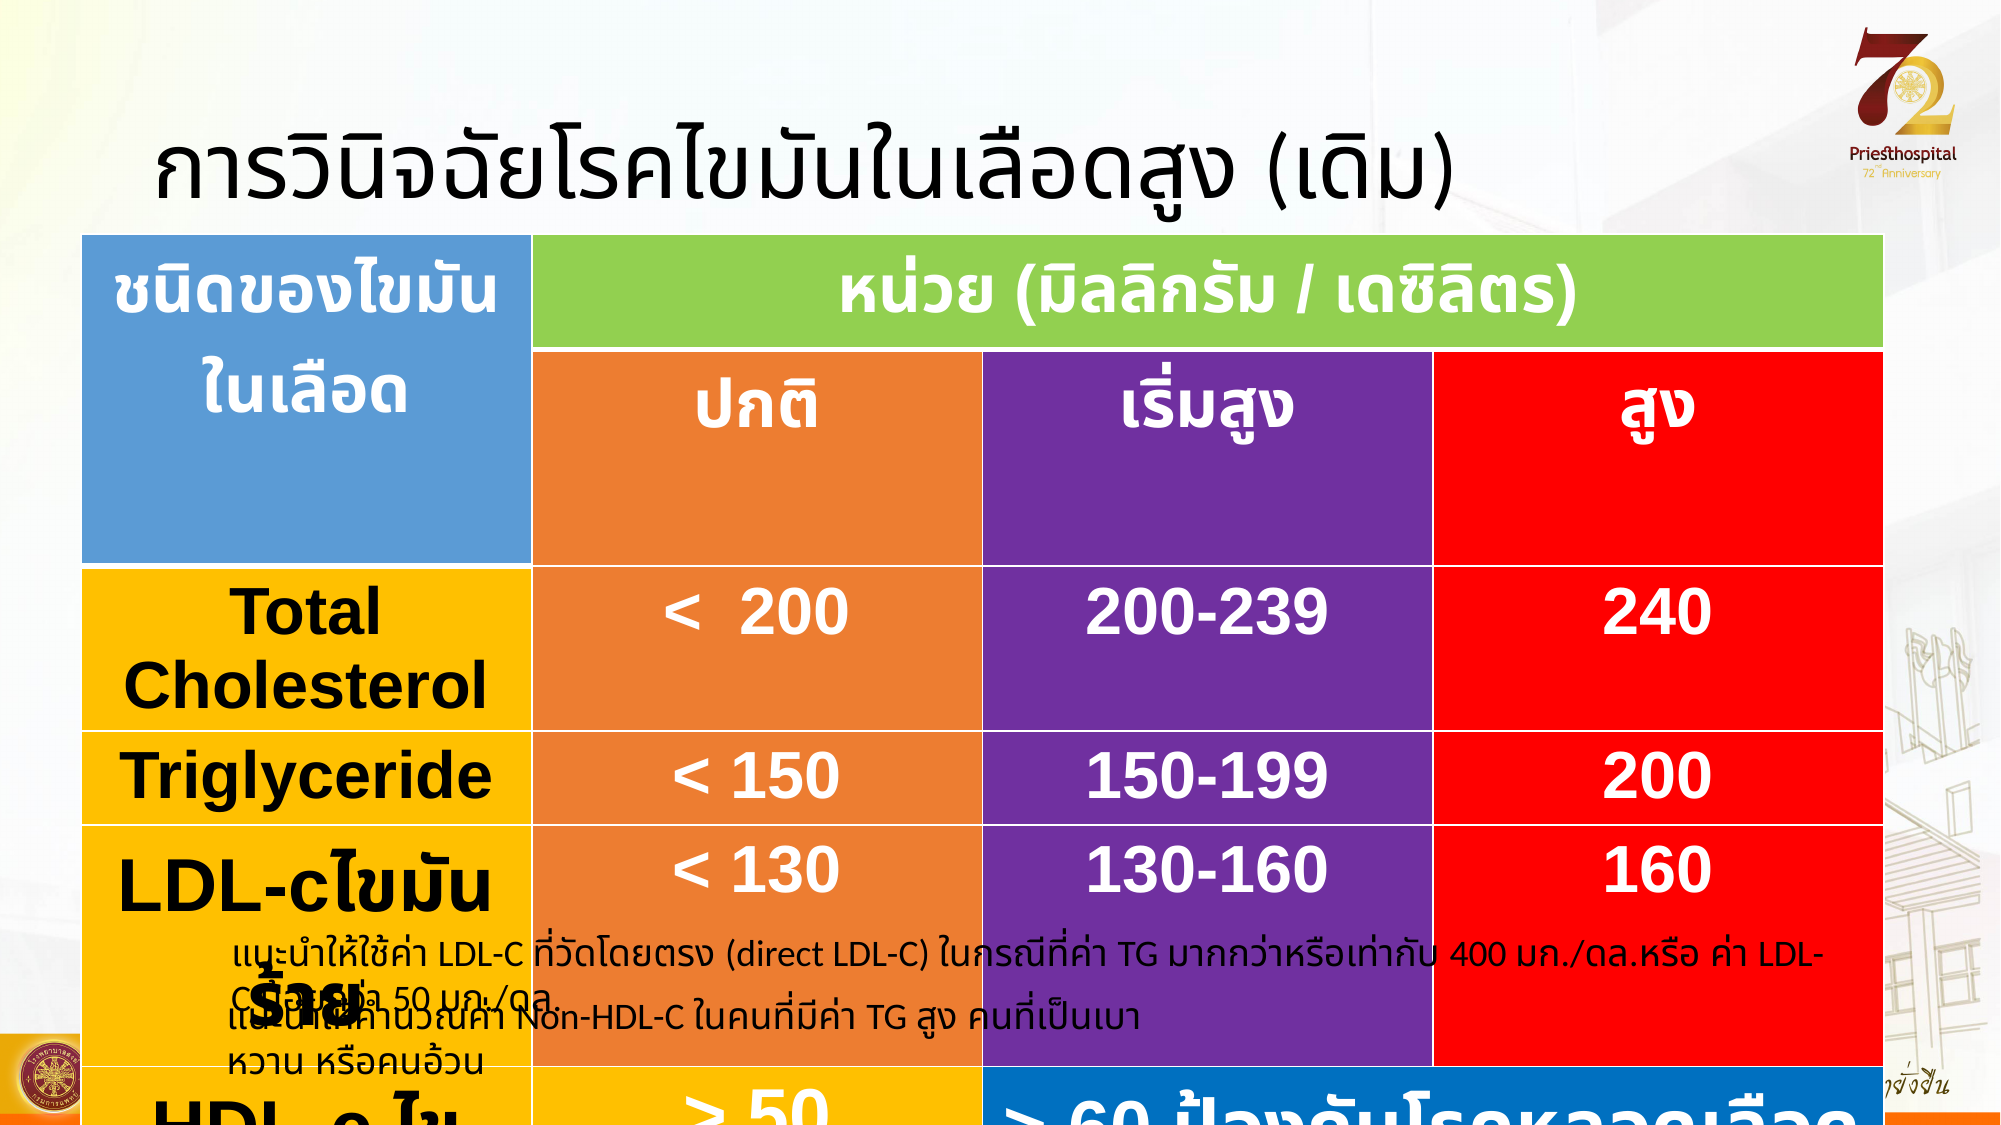

# การวินิจฉัยโรคไขมันในเลือดสูง (เดิม)
| ชนิดของไขมันในเลือด | หน่วย (มิลลิกรัม / เดซิลิตร) |  |  |
| --- | --- | --- | --- |
|  | ปกติ | เริ่มสูง | สูง |
| Total Cholesterol | < 200 | 200-239 | 240 |
| Triglyceride | < 150 | 150-199 | 200 |
| LDL-cไขมันร้าย | < 130 | 130-160 | 160 |
| HDL-c ไขมันดี | > 50 | > 60 ป้องกันโรคหลอดเลือด |  |
แนะนำให้ใช้ค่า LDL-C ที่วัดโดยตรง (direct LDL-C) ในกรณีที่ค่า TG มากกว่าหรือเท่ากับ 400 มก./ดล.หรือ ค่า LDL-C น้อยกว่า 50 มก./ดล.
แนะนำให้คำนวณค่า Non-HDL-C ในคนที่มีค่า TG สูง คนที่เป็นเบาหวาน หรือคนอ้วน